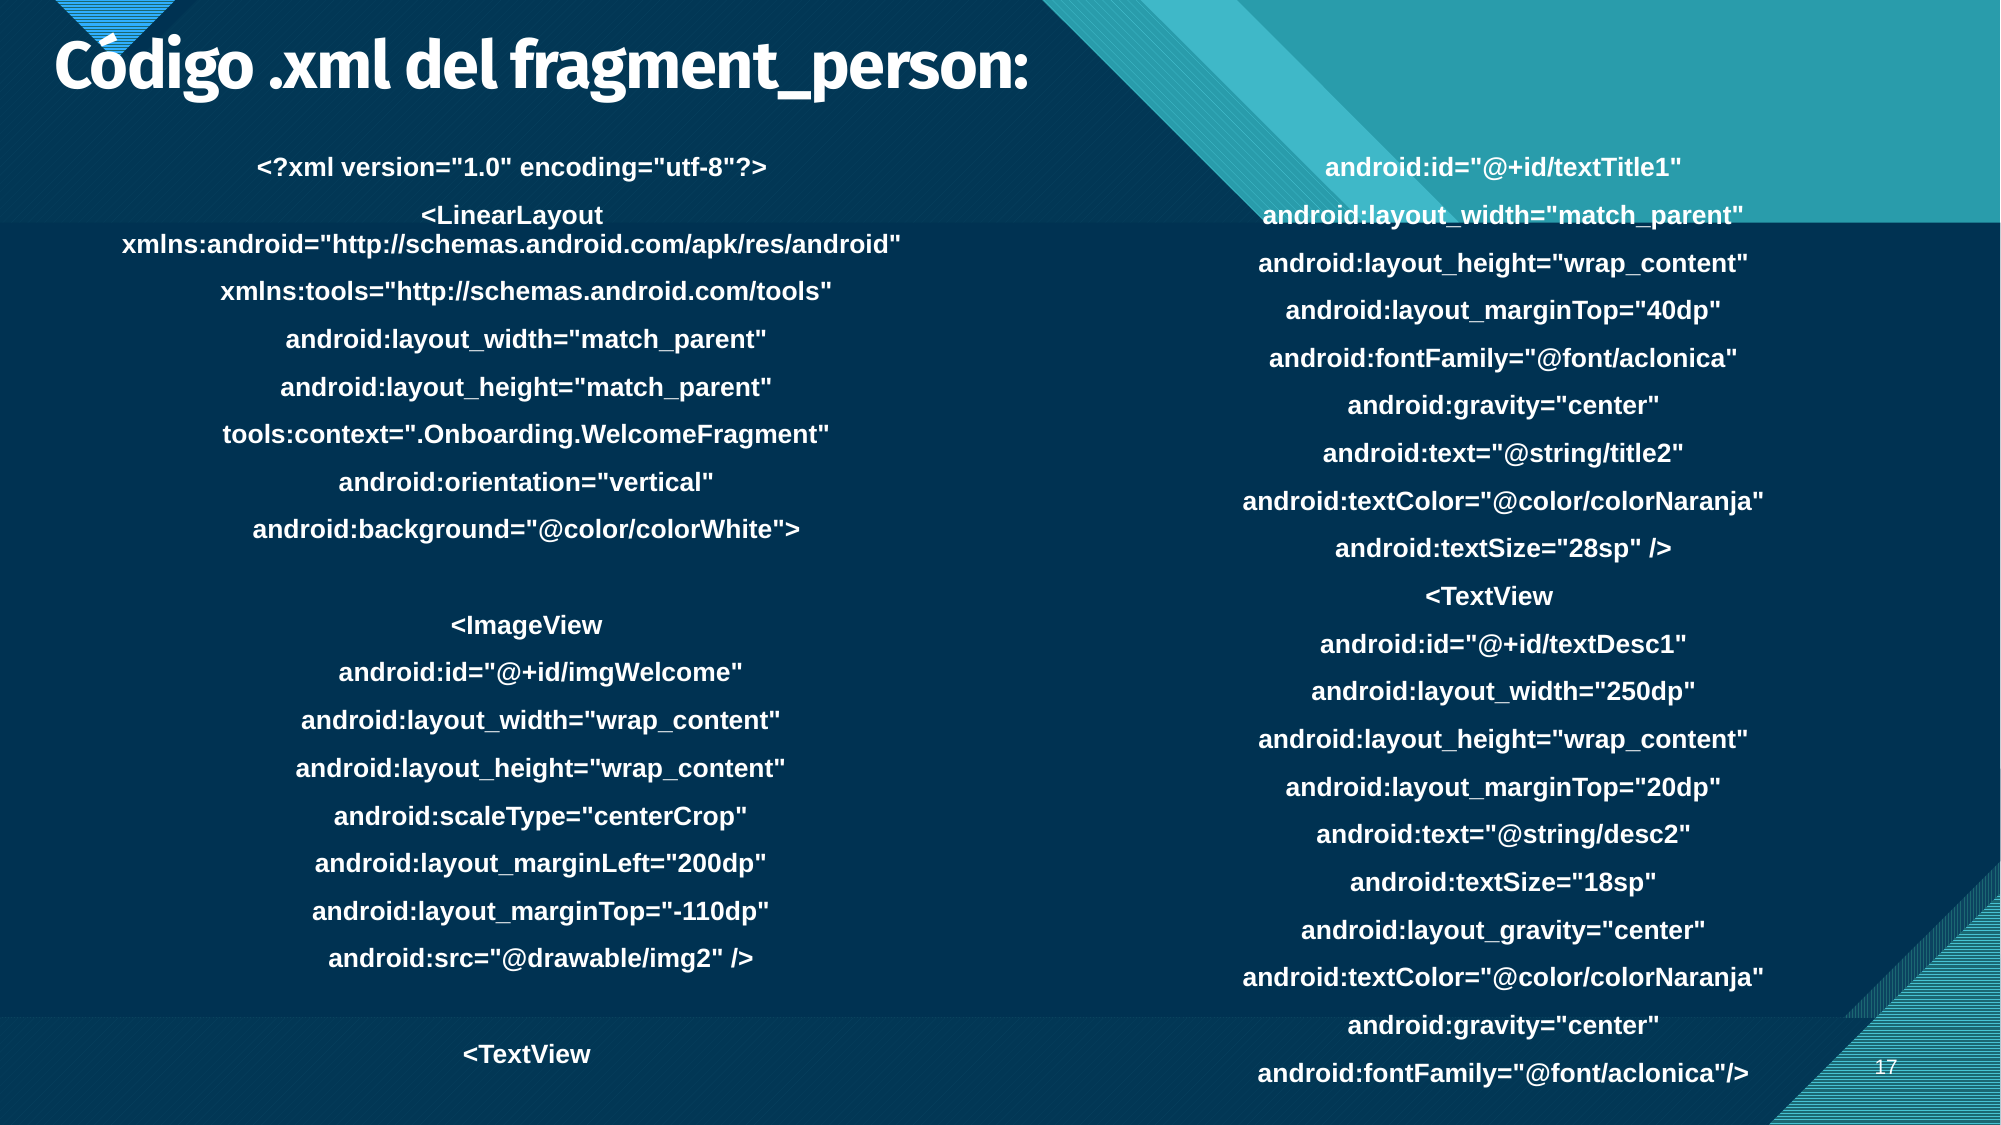

# Código .xml del fragment_person:
<?xml version="1.0" encoding="utf-8"?>
<LinearLayout xmlns:android="http://schemas.android.com/apk/res/android"
    xmlns:tools="http://schemas.android.com/tools"
    android:layout_width="match_parent"
    android:layout_height="match_parent"
    tools:context=".Onboarding.WelcomeFragment"
    android:orientation="vertical"
    android:background="@color/colorWhite">

    <ImageView
        android:id="@+id/imgWelcome"
        android:layout_width="wrap_content"
        android:layout_height="wrap_content"
        android:scaleType="centerCrop"
        android:layout_marginLeft="200dp"
        android:layout_marginTop="-110dp"
        android:src="@drawable/img2" />

    <TextView
        android:id="@+id/textTitle1"
        android:layout_width="match_parent"
        android:layout_height="wrap_content"
        android:layout_marginTop="40dp"
        android:fontFamily="@font/aclonica"
        android:gravity="center"
        android:text="@string/title2"
        android:textColor="@color/colorNaranja"
        android:textSize="28sp" />
    <TextView
        android:id="@+id/textDesc1"
        android:layout_width="250dp"
        android:layout_height="wrap_content"
        android:layout_marginTop="20dp"
        android:text="@string/desc2"
        android:textSize="18sp"
        android:layout_gravity="center"
        android:textColor="@color/colorNaranja"
        android:gravity="center"
        android:fontFamily="@font/aclonica"/>
17